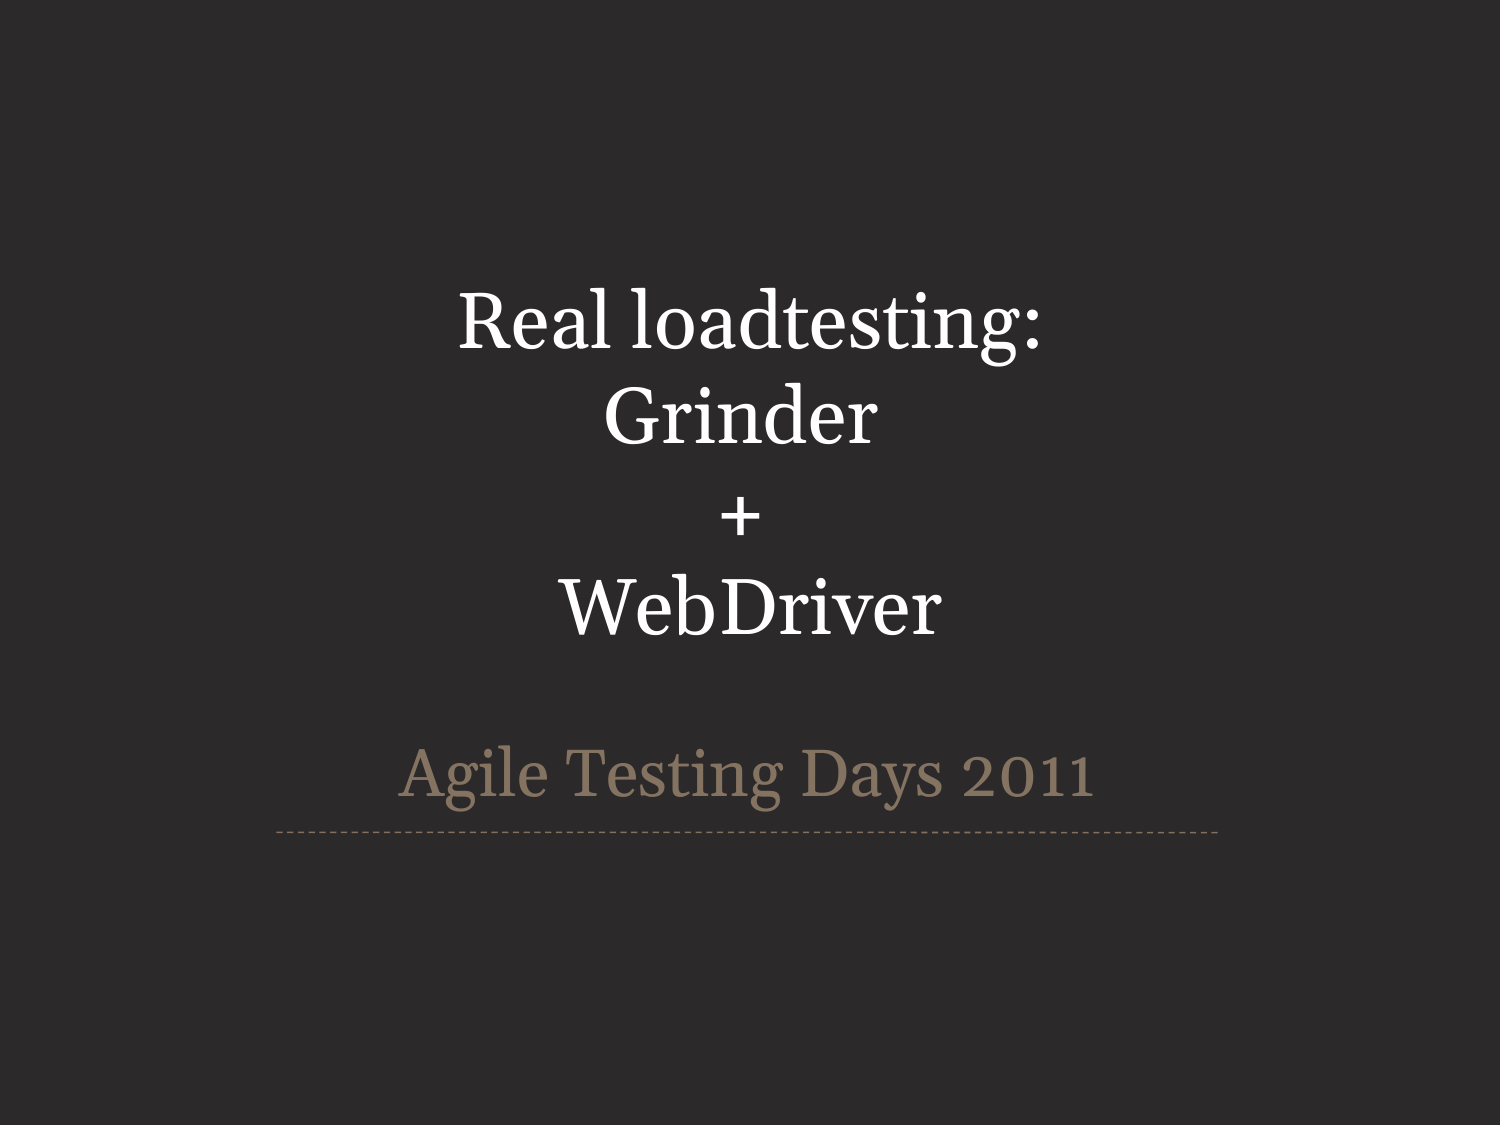

# Agile Testing Days 2011
Real loadtesting:
Grinder
+
WebDriver